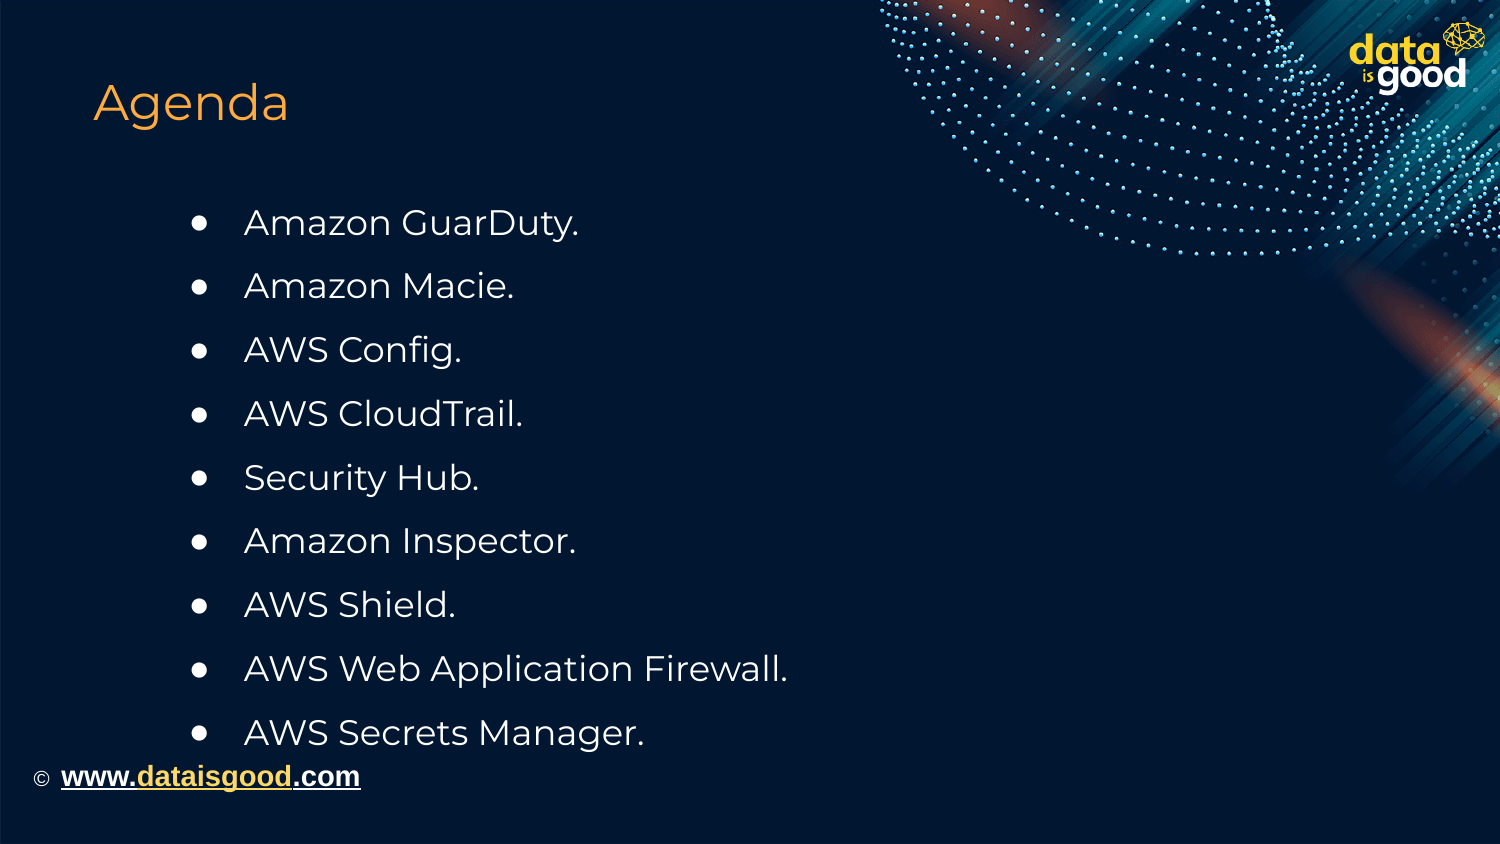

# Agenda
Amazon GuarDuty.
Amazon Macie.
AWS Config.
AWS CloudTrail.
Security Hub.
Amazon Inspector.
AWS Shield.
AWS Web Application Firewall.
AWS Secrets Manager.